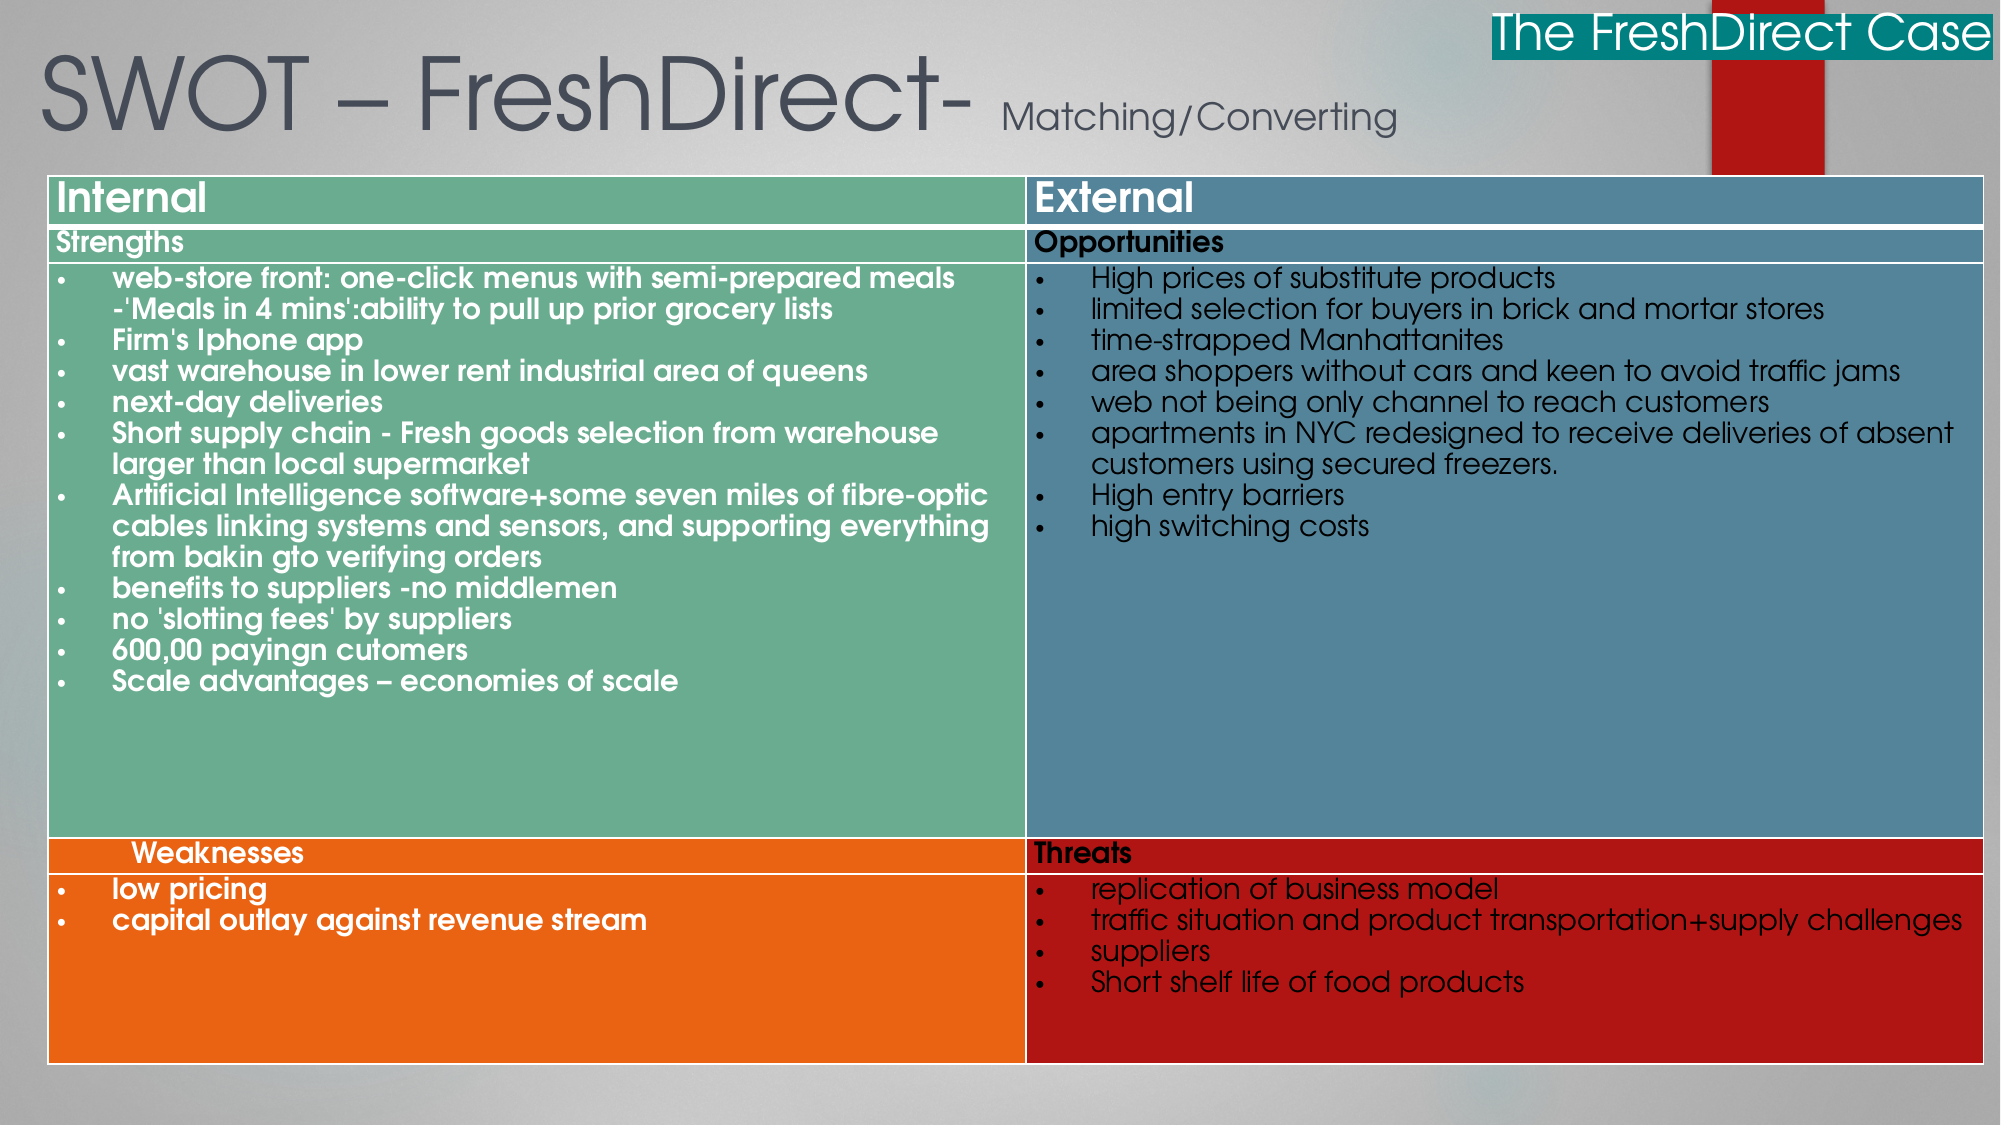

The FreshDirect Case
SWOT – FreshDirect- Matching/Converting
| Internal | External |
| --- | --- |
| Strengths | Opportunities |
| web-store front: one-click menus with semi-prepared meals -'Meals in 4 mins':ability to pull up prior grocery lists Firm's Iphone app vast warehouse in lower rent industrial area of queens next-day deliveries Short supply chain - Fresh goods selection from warehouse larger than local supermarket Artificial Intelligence software+some seven miles of fibre-optic cables linking systems and sensors, and supporting everything from bakin gto verifying orders benefits to suppliers -no middlemen no 'slotting fees' by suppliers 600,00 payingn cutomers Scale advantages – economies of scale | High prices of substitute products limited selection for buyers in brick and mortar stores time-strapped Manhattanites area shoppers without cars and keen to avoid traffic jams web not being only channel to reach customers apartments in NYC redesigned to receive deliveries of absent customers using secured freezers. High entry barriers high switching costs |
| Weaknesses | Threats |
| low pricing capital outlay against revenue stream | replication of business model traffic situation and product transportation+supply challenges suppliers Short shelf life of food products |
10/03/2019
www.andrewsai.com